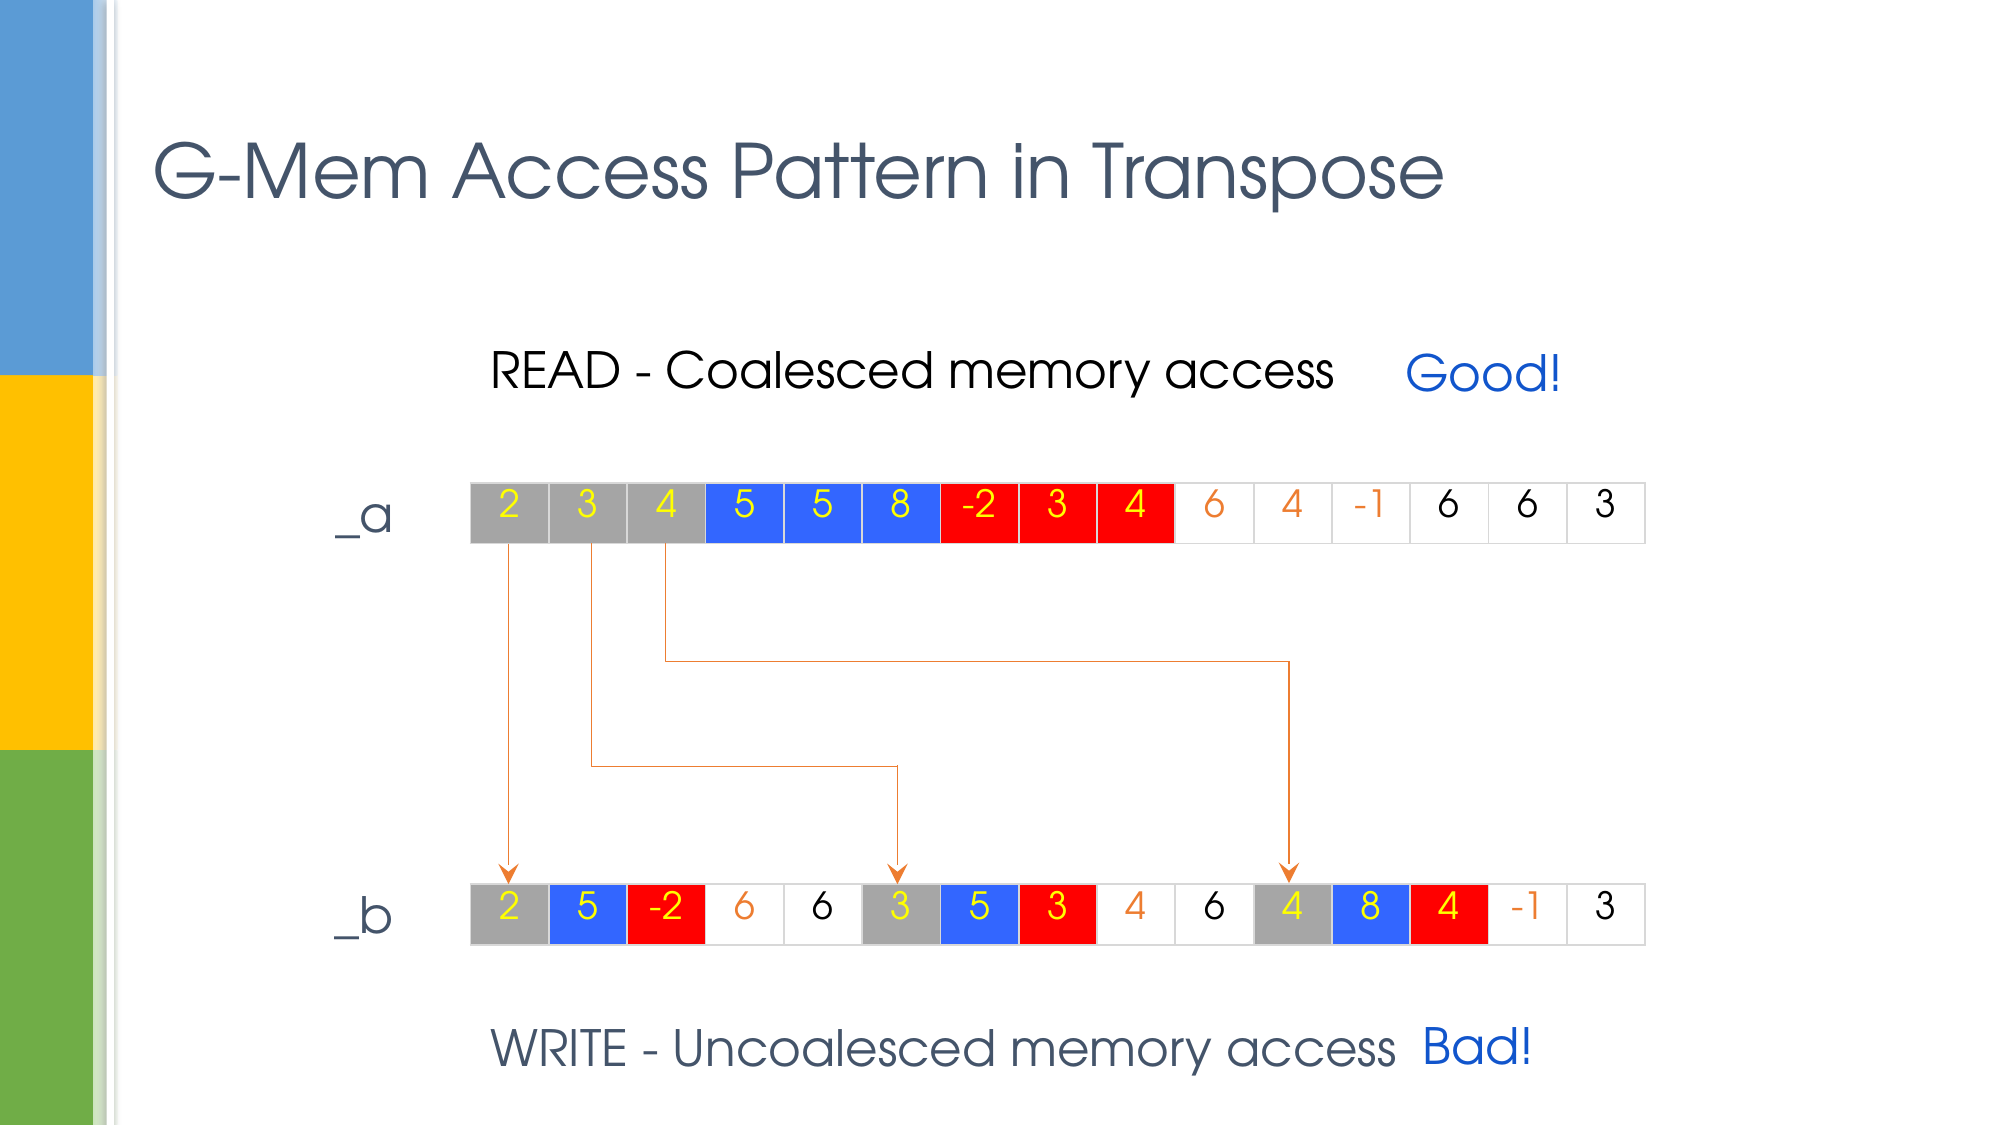

# G-Mem Access Pattern in Transpose
READ - Coalesced memory access
Good!
_a
| 2 | 3 | 4 | 5 | 5 | 8 | -2 | 3 | 4 | 6 | 4 | -1 | 6 | 6 | 3 |
| --- | --- | --- | --- | --- | --- | --- | --- | --- | --- | --- | --- | --- | --- | --- |

_b
| 2 | 5 | -2 | 6 | 6 | 3 | 5 | 3 | 4 | 6 | 4 | 8 | 4 | -1 | 3 |
| --- | --- | --- | --- | --- | --- | --- | --- | --- | --- | --- | --- | --- | --- | --- |
Bad!
WRITE - Uncoalesced memory access